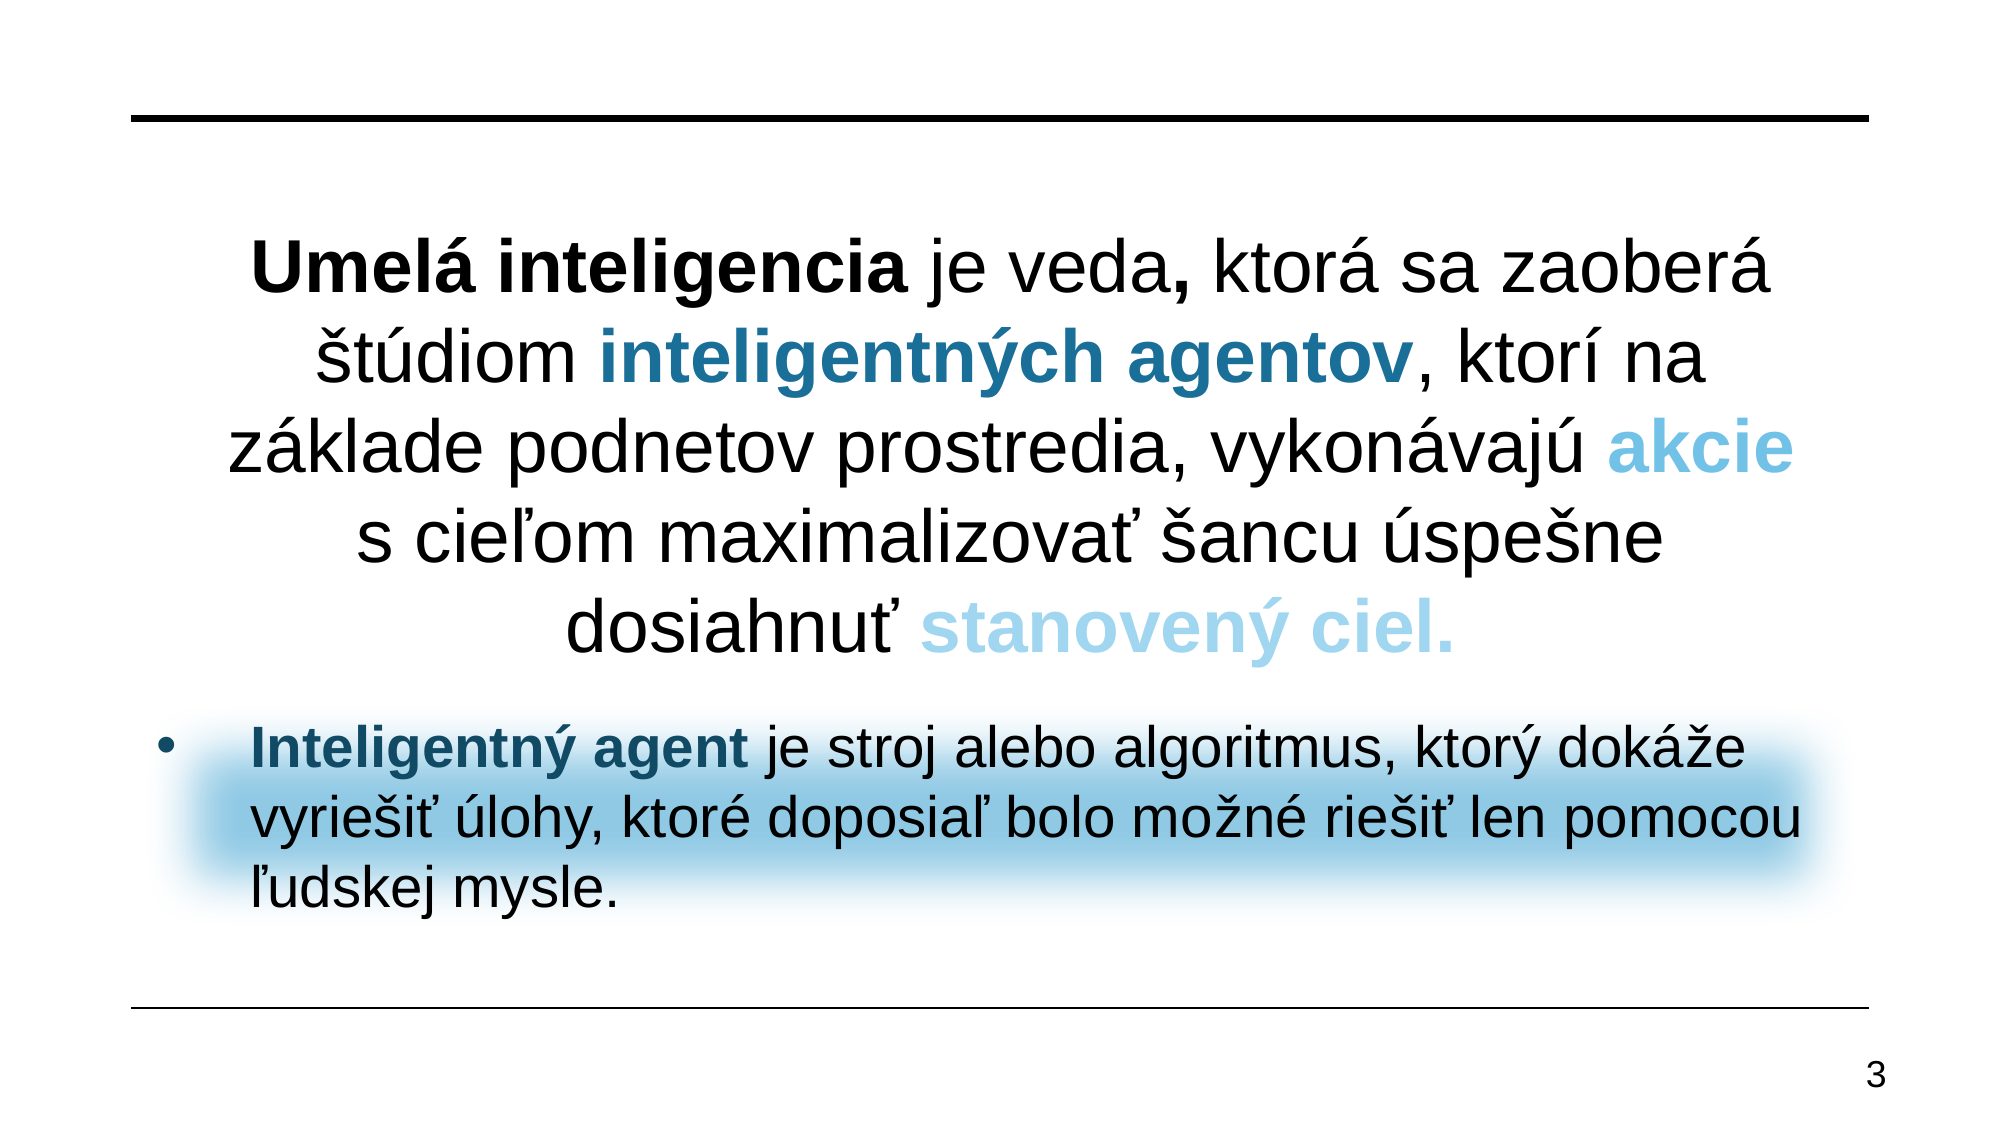

Umelá inteligencia je veda, ktorá sa zaoberá štúdiom inteligentných agentov, ktorí na základe podnetov prostredia, vykonávajú akcie s cieľom maximalizovať šancu úspešne dosiahnuť stanovený ciel.
Inteligentný agent je stroj alebo algoritmus, ktorý dokáže vyriešiť úlohy, ktoré doposiaľ bolo možné riešiť len pomocou ľudskej mysle.
3